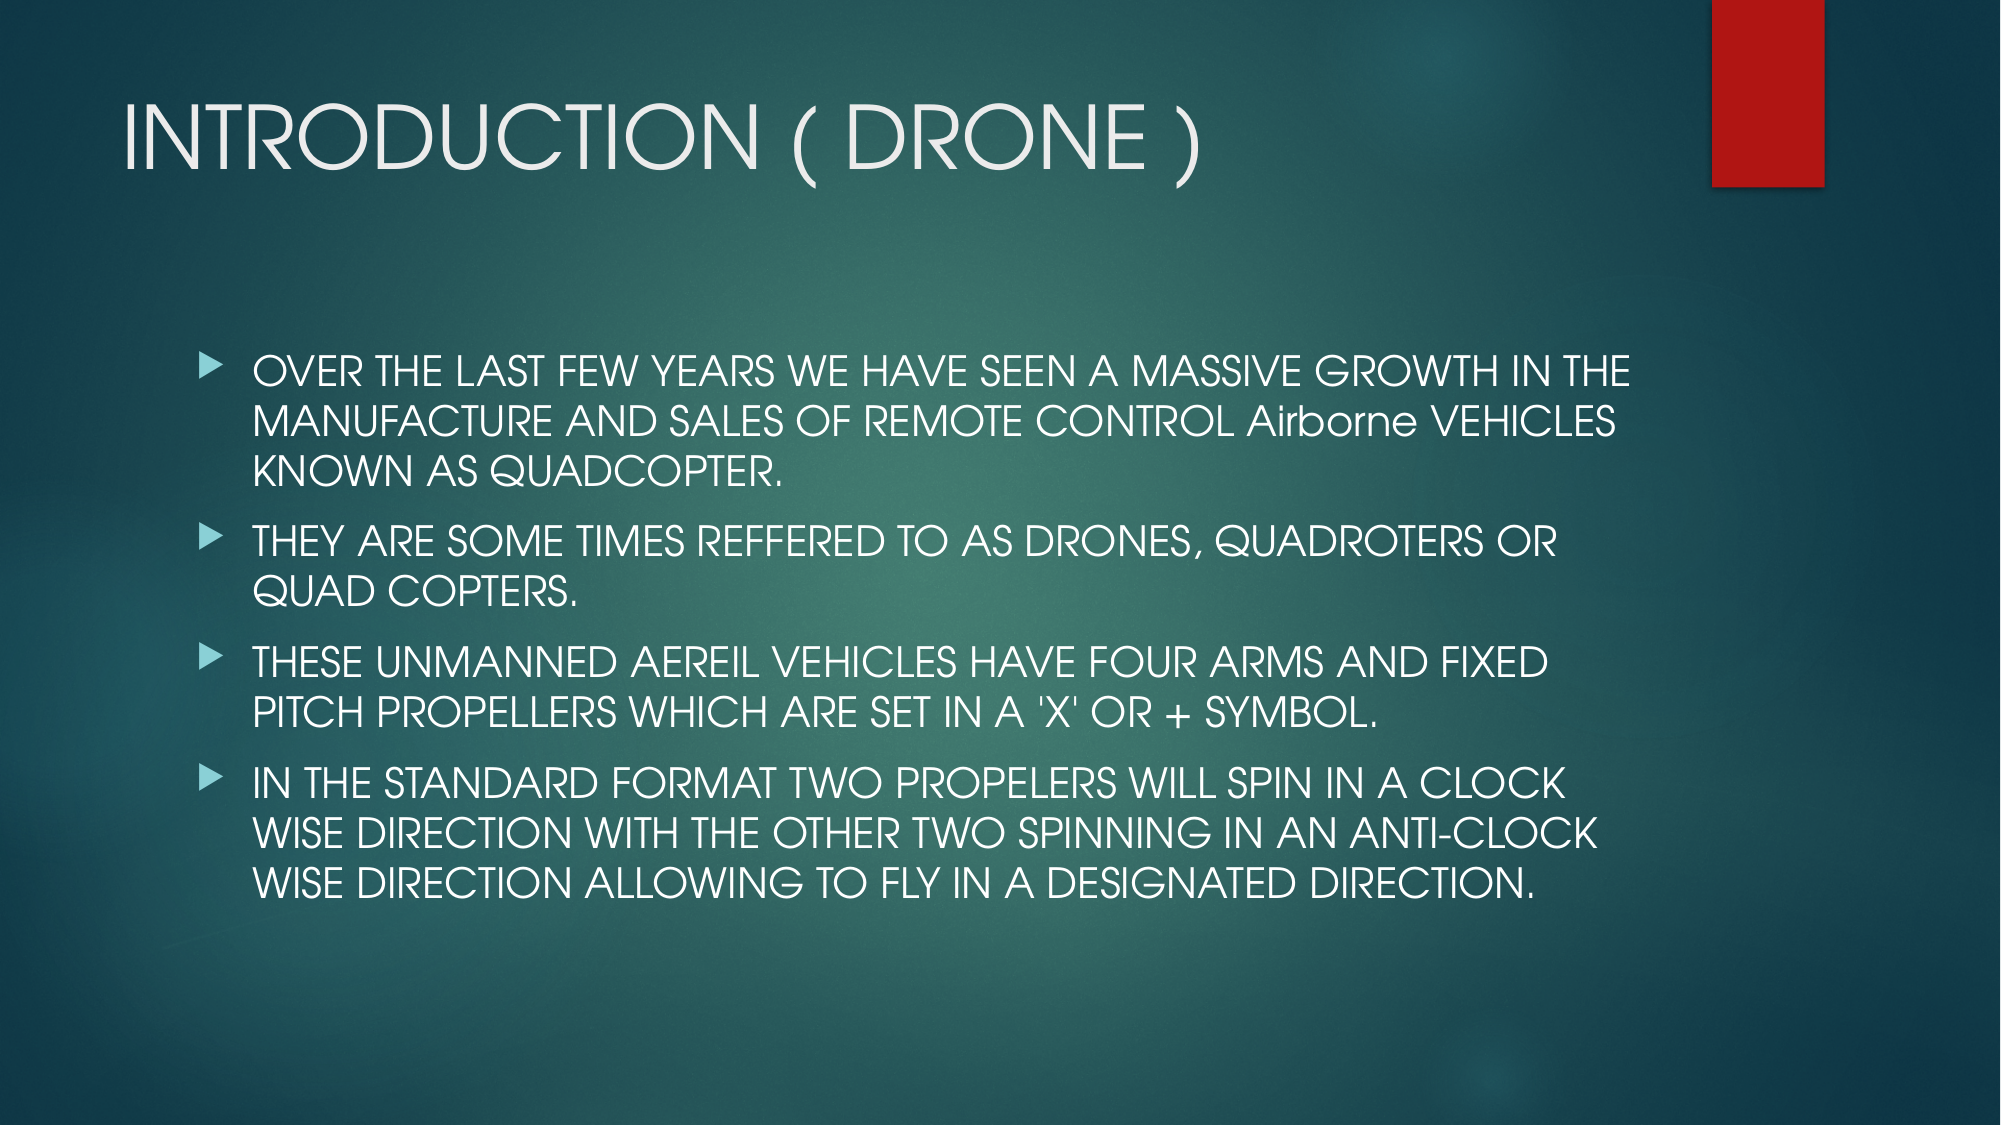

# INTRODUCTION ( DRONE )
OVER THE LAST FEW YEARS WE HAVE SEEN A MASSIVE GROWTH IN THE MANUFACTURE AND SALES OF REMOTE CONTROL Airborne VEHICLES KNOWN AS QUADCOPTER.
THEY ARE SOME TIMES REFFERED TO AS DRONES, QUADROTERS OR QUAD COPTERS.
THESE UNMANNED AEREIL VEHICLES HAVE FOUR ARMS AND FIXED PITCH PROPELLERS WHICH ARE SET IN A 'X' OR + SYMBOL.
IN THE STANDARD FORMAT TWO PROPELERS WILL SPIN IN A CLOCK WISE DIRECTION WITH THE OTHER TWO SPINNING IN AN ANTI-CLOCK WISE DIRECTION ALLOWING TO FLY IN A DESIGNATED DIRECTION.